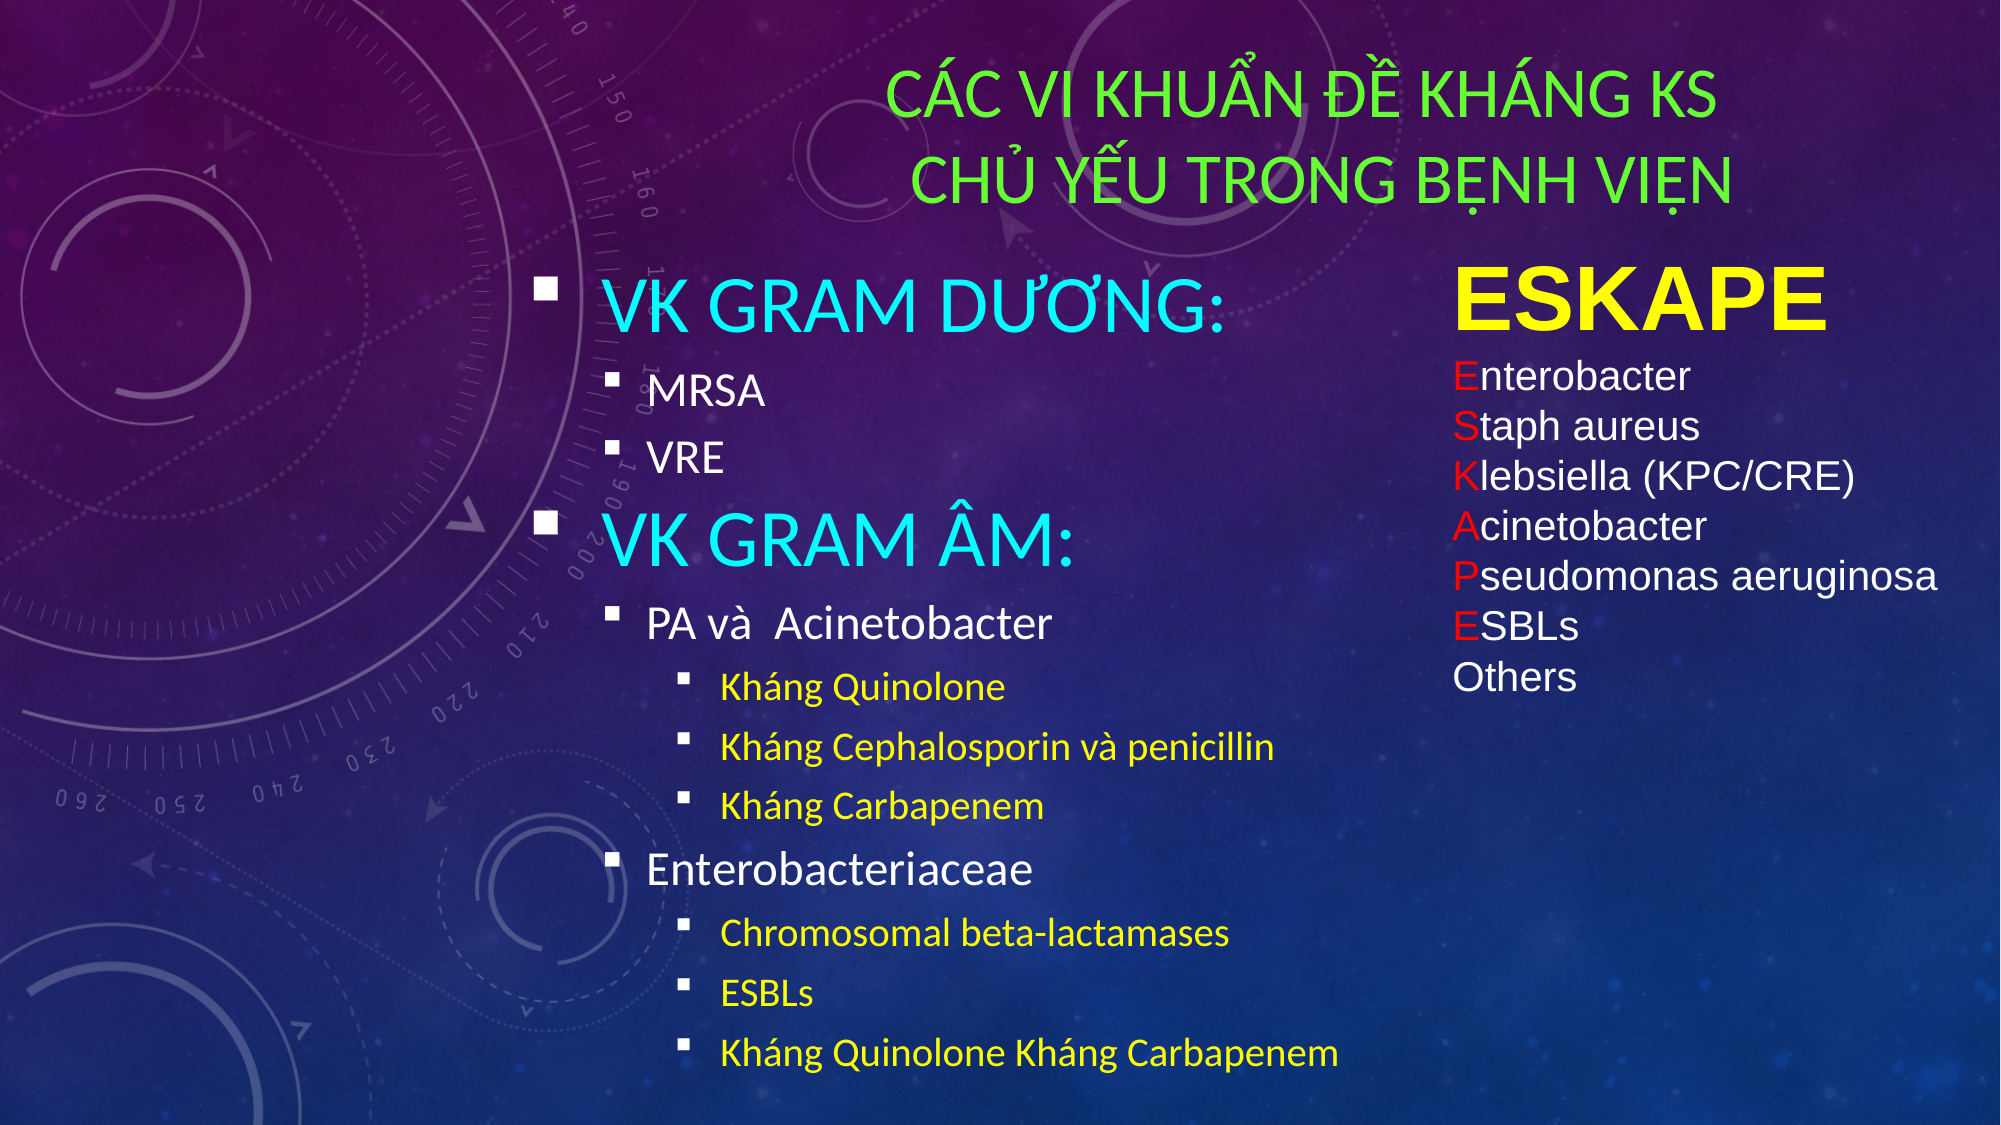

# CÁC VI KHUẨN ĐỀ KHÁNG KS CHỦ YẾU TRONG BỆNH ViỆN
ESKAPE
Enterobacter
Staph aureus
Klebsiella (KPC/CRE)
Acinetobacter
Pseudomonas aeruginosa
ESBLs
Others

VK Gram dương:
MRSA
VRE
VK Gram âm:
PA và  Acinetobacter
Kháng Quinolone
Kháng Cephalosporin và penicillin
Kháng Carbapenem
Enterobacteriaceae
Chromosomal beta-lactamases
ESBLs
Kháng Quinolone Kháng Carbapenem